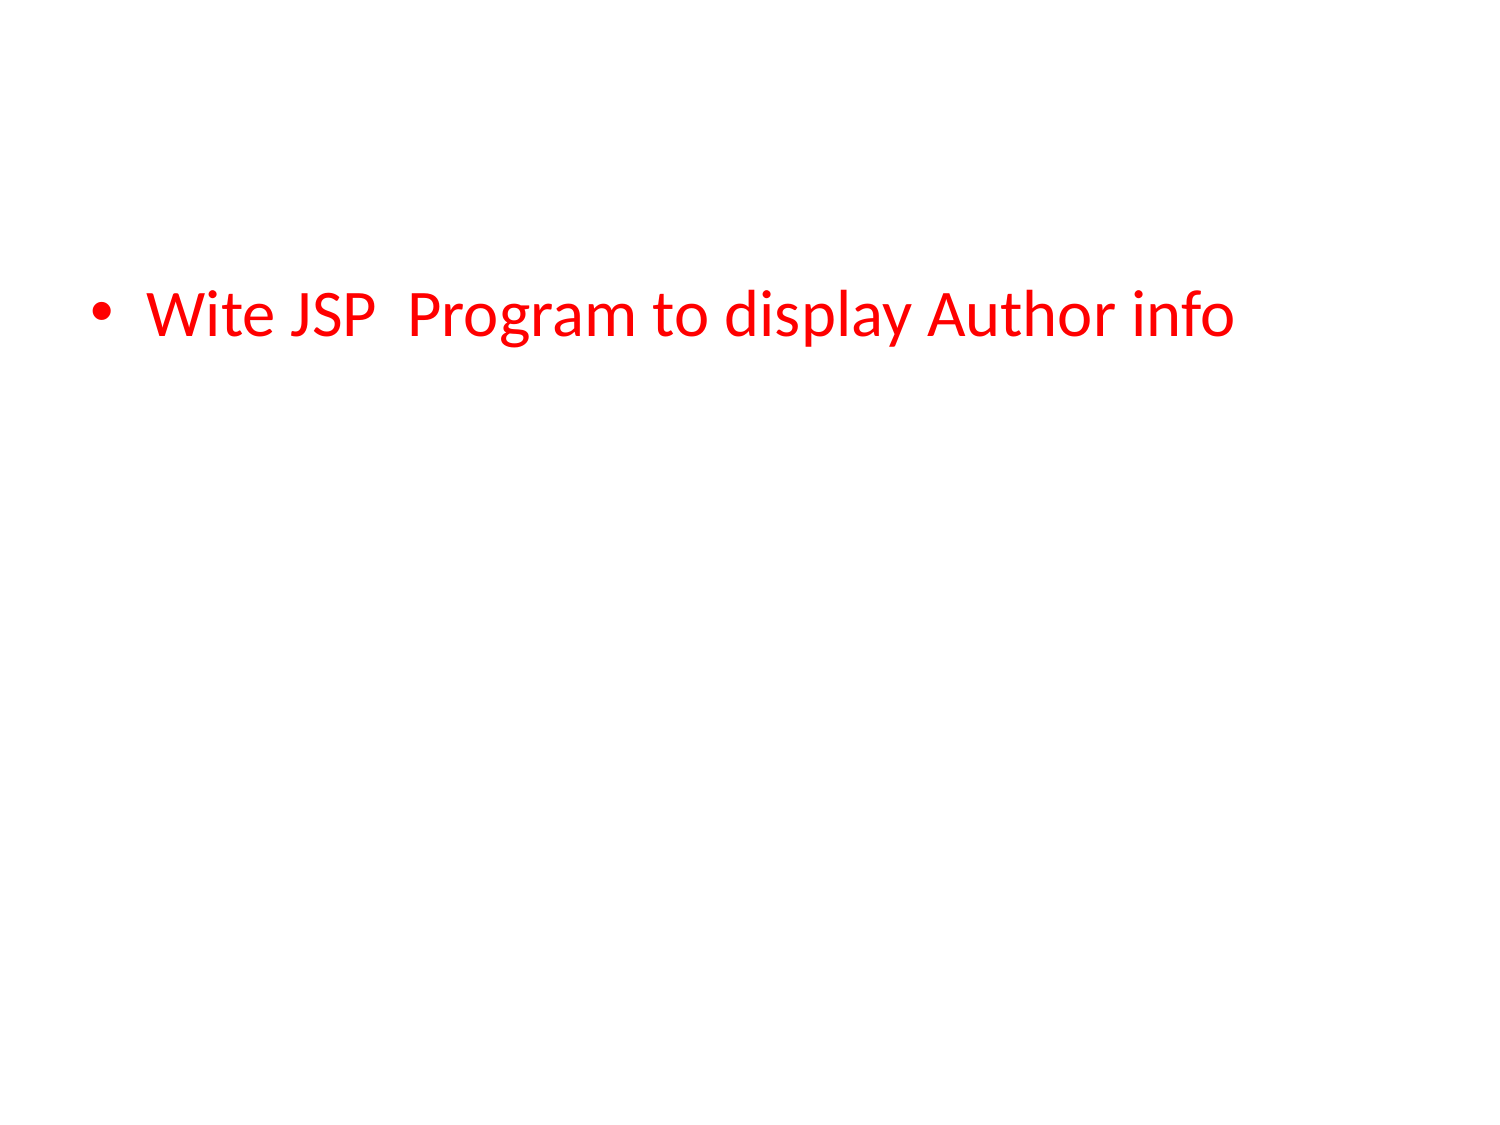

#
Wite JSP  Program to display Author info